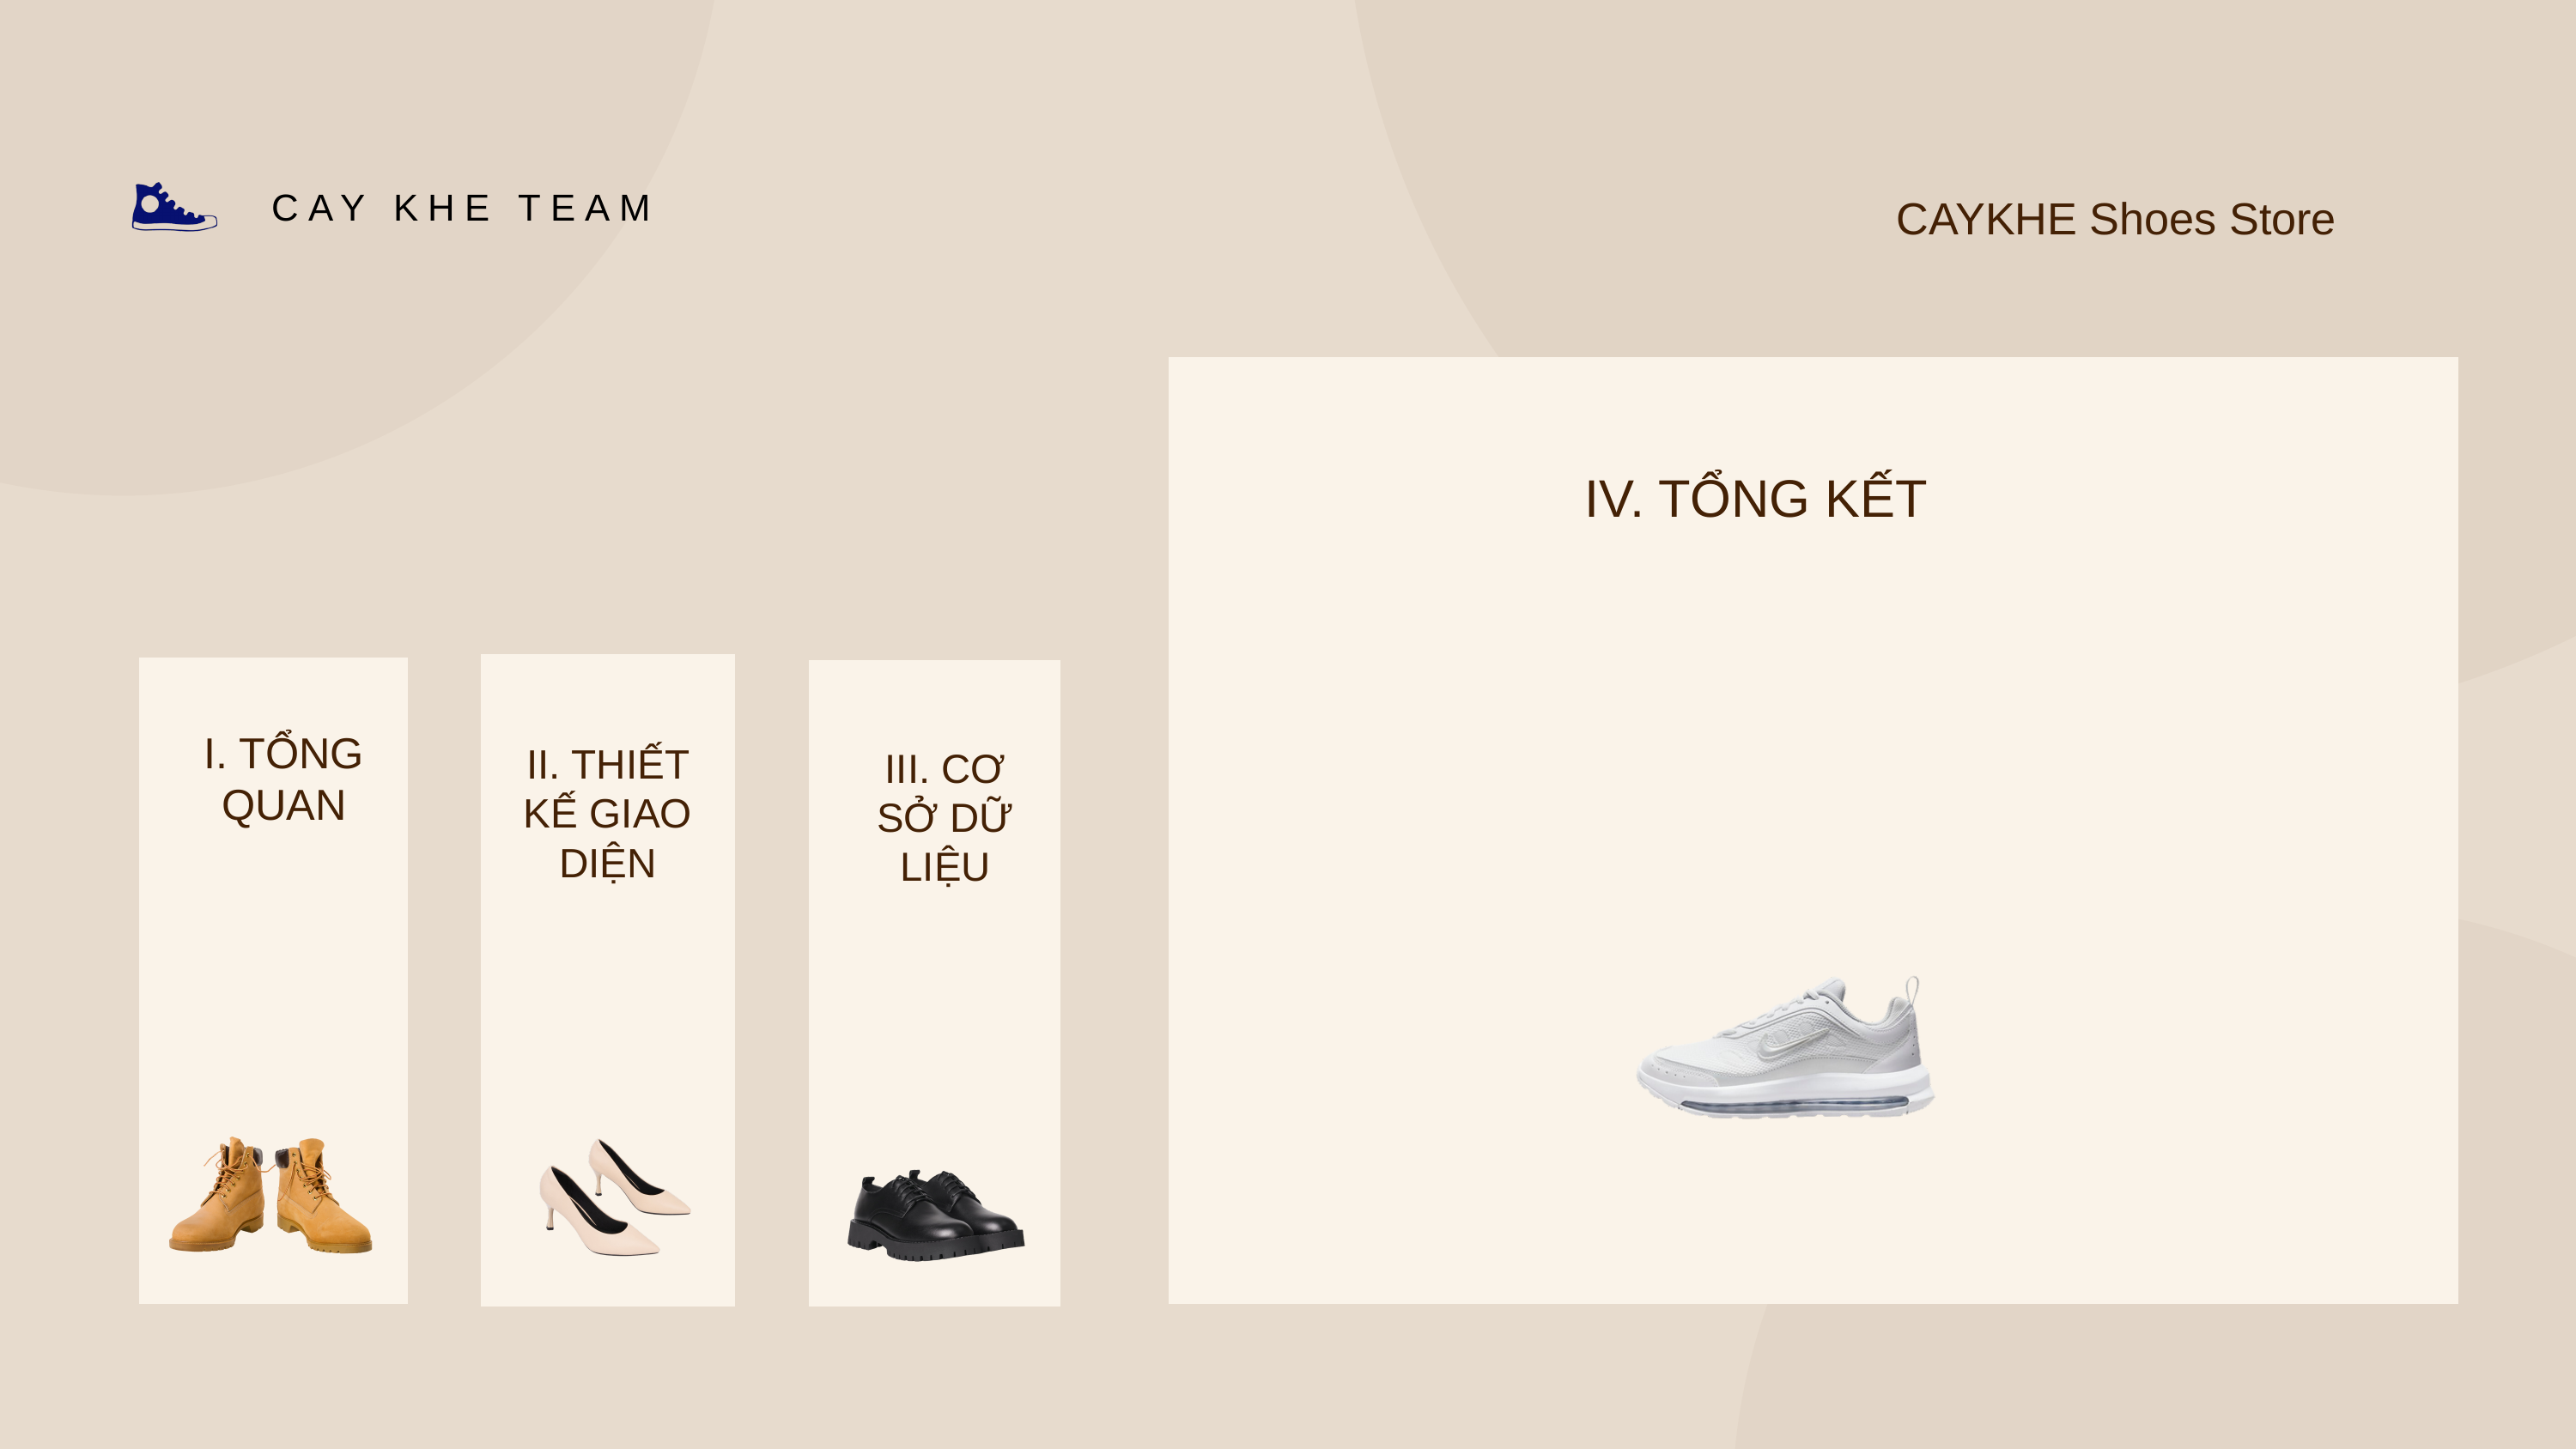

CAY KHE TEAM
CAYKHE Shoes Store

IV. TỔNG KẾT

II. THIẾT KẾ GIAO DIỆN

III. CƠ SỞ DỮ LIỆU

I. TỔNG QUAN